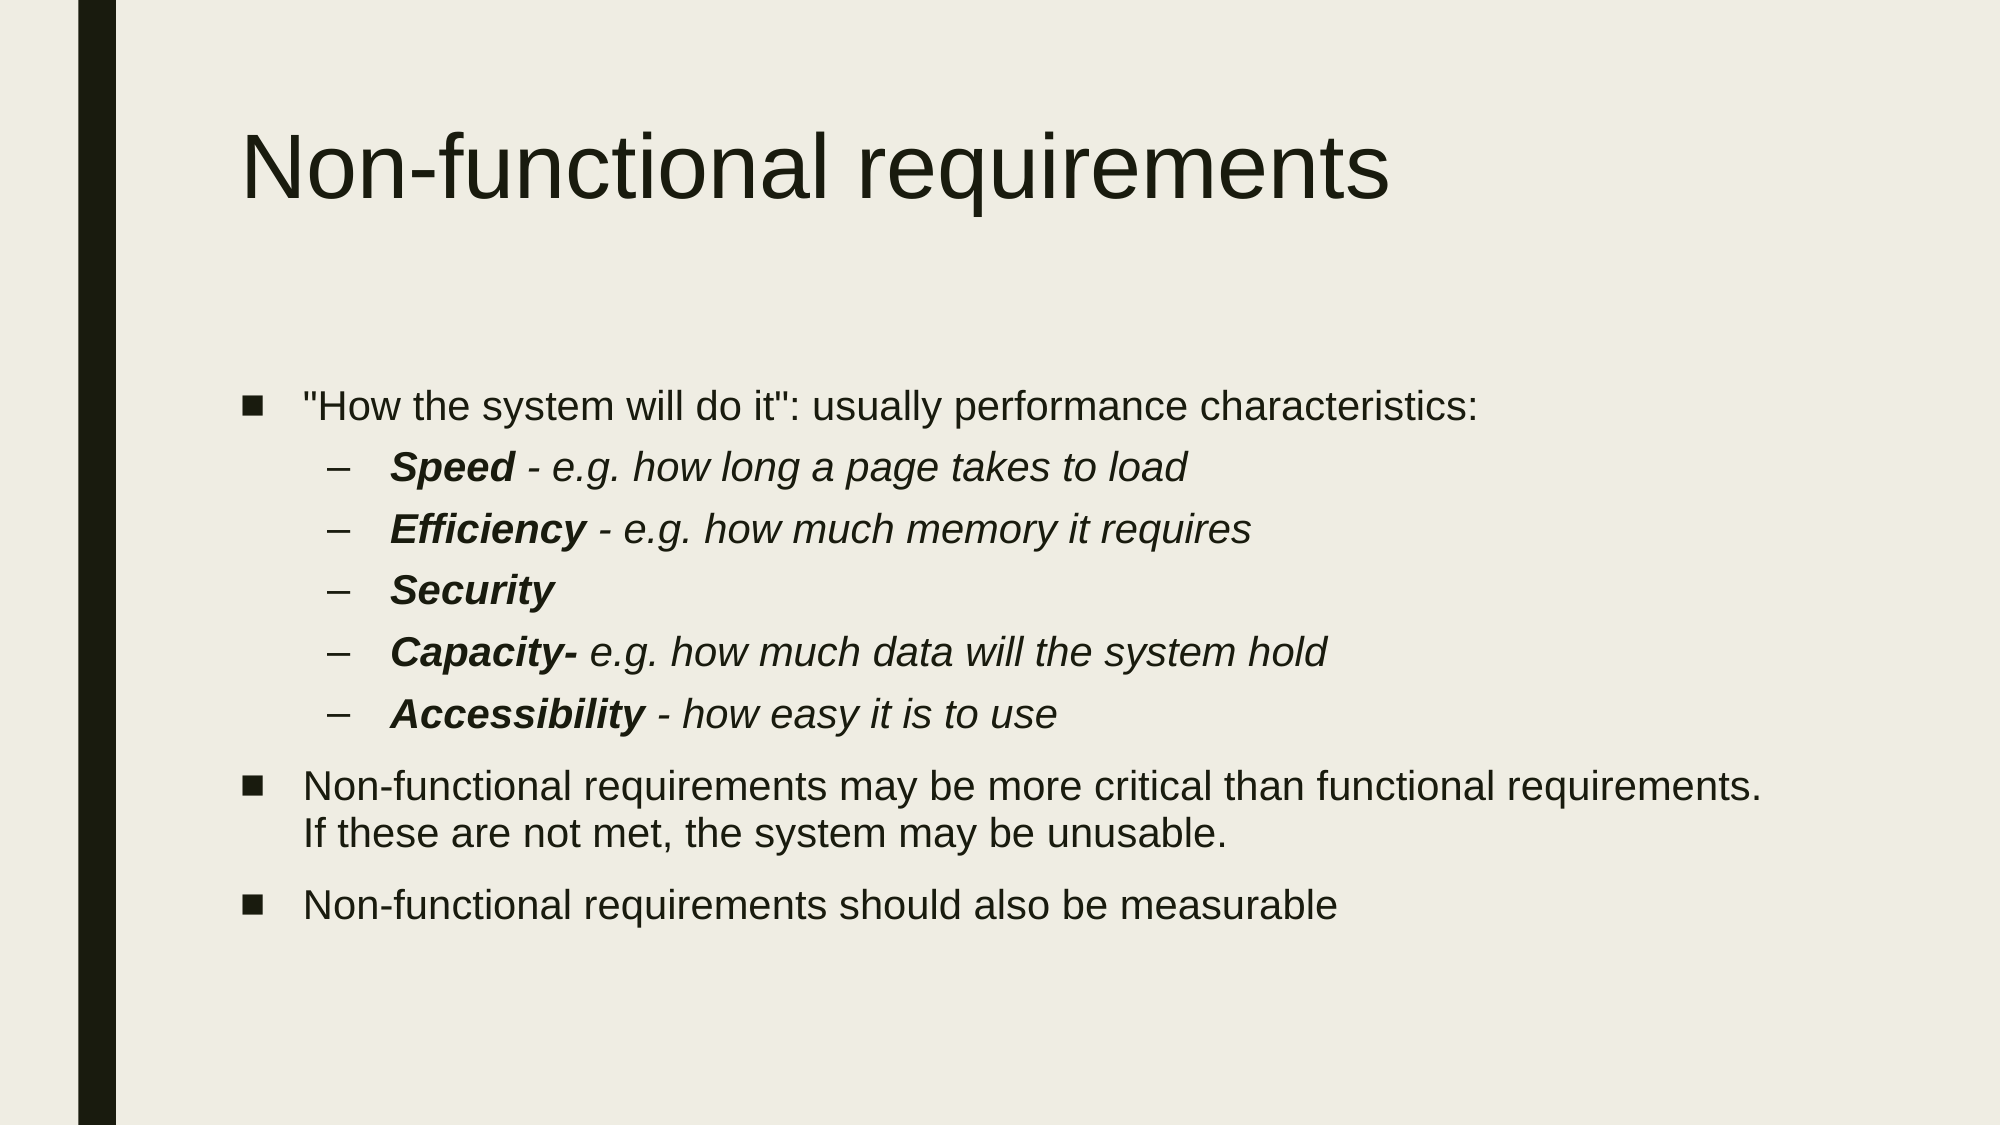

# Non-functional requirements
"How the system will do it": usually performance characteristics:
Speed - e.g. how long a page takes to load
Efficiency - e.g. how much memory it requires
Security
Capacity- e.g. how much data will the system hold
Accessibility - how easy it is to use
Non-functional requirements may be more critical than functional requirements. If these are not met, the system may be unusable.
Non-functional requirements should also be measurable